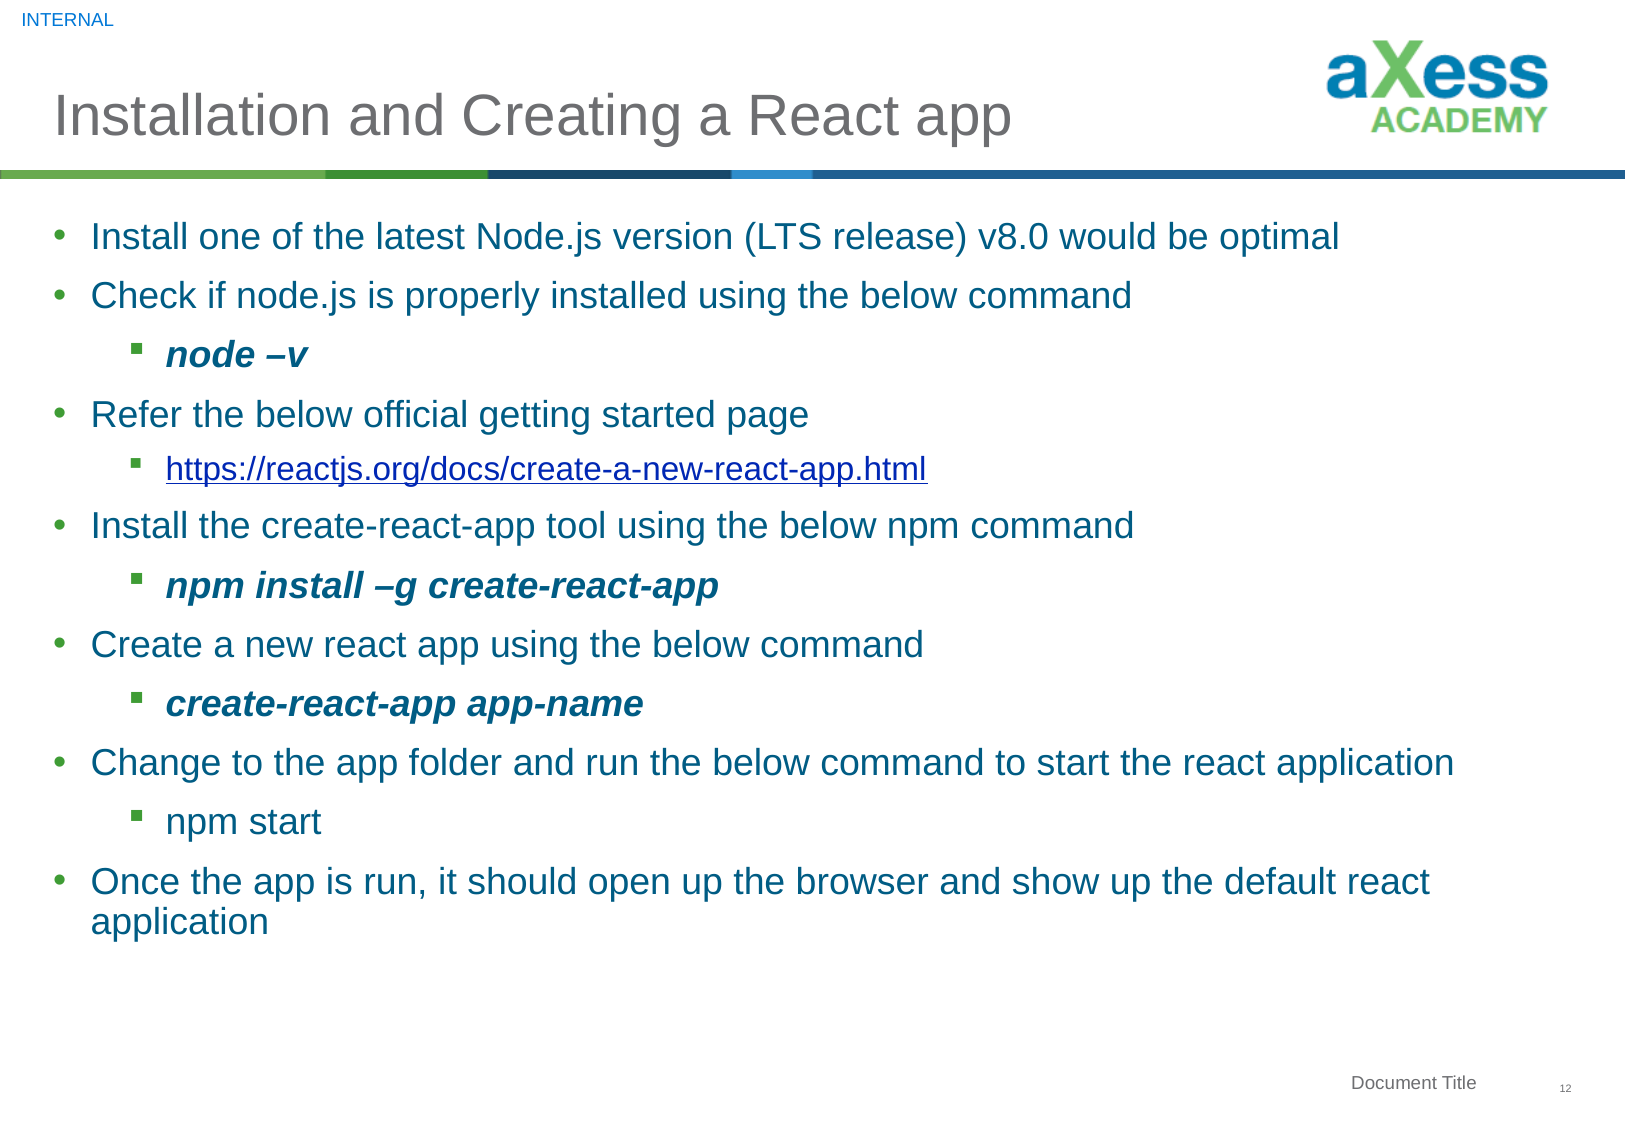

# Installation and Creating a React app
Install one of the latest Node.js version (LTS release) v8.0 would be optimal
Check if node.js is properly installed using the below command
node –v
Refer the below official getting started page
https://reactjs.org/docs/create-a-new-react-app.html
Install the create-react-app tool using the below npm command
npm install –g create-react-app
Create a new react app using the below command
create-react-app app-name
Change to the app folder and run the below command to start the react application
npm start
Once the app is run, it should open up the browser and show up the default react application